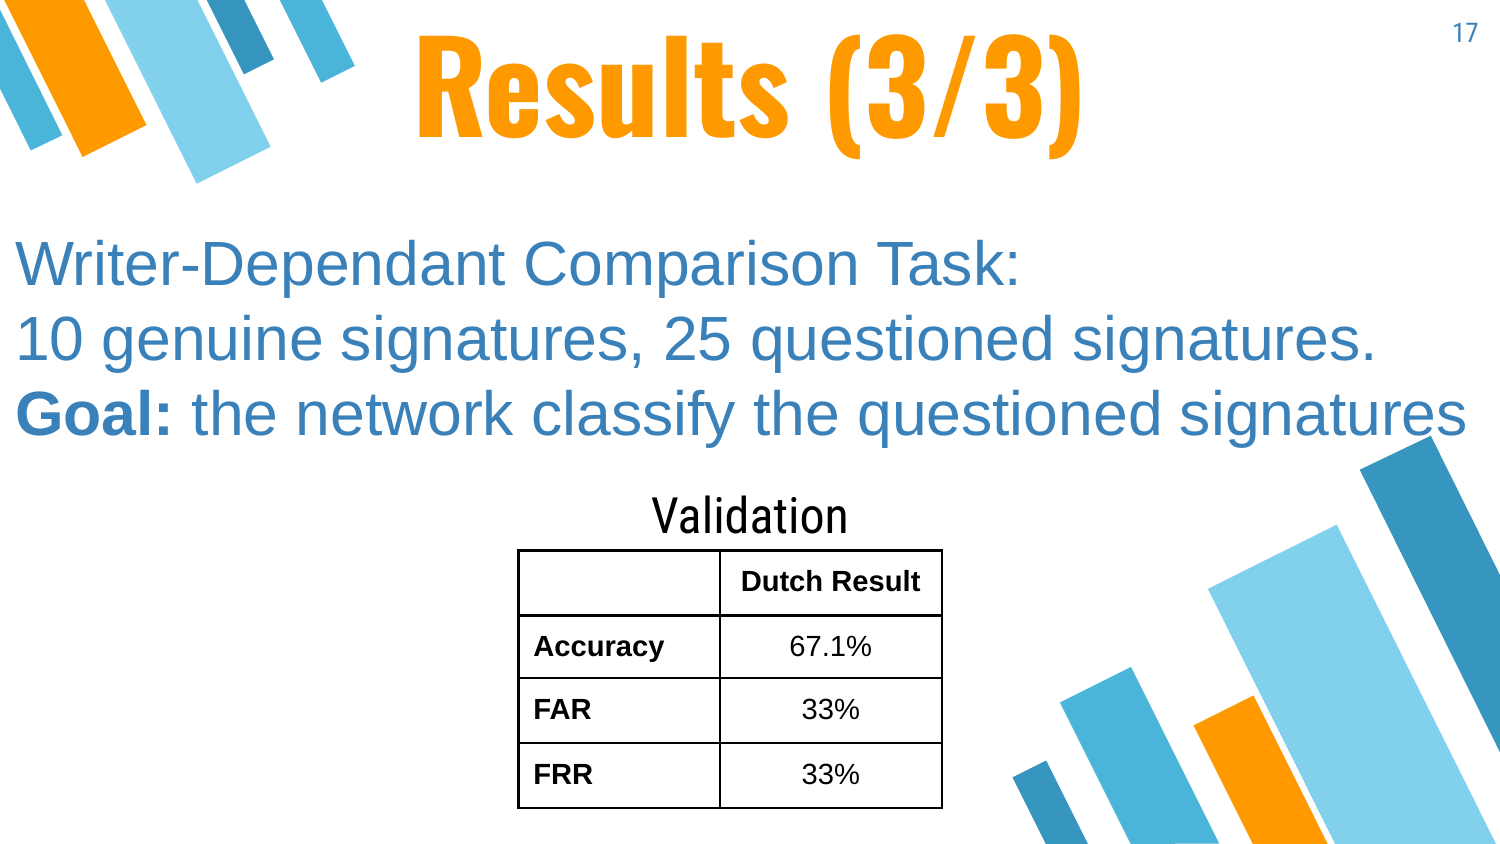

17
Results (3/3)
Writer-Dependant Comparison Task:
10 genuine signatures, 25 questioned signatures.
Goal: the network classify the questioned signatures
Validation
|  | Dutch Result |
| --- | --- |
| Accuracy | 67.1% |
| FAR | 33% |
| FRR | 33% |